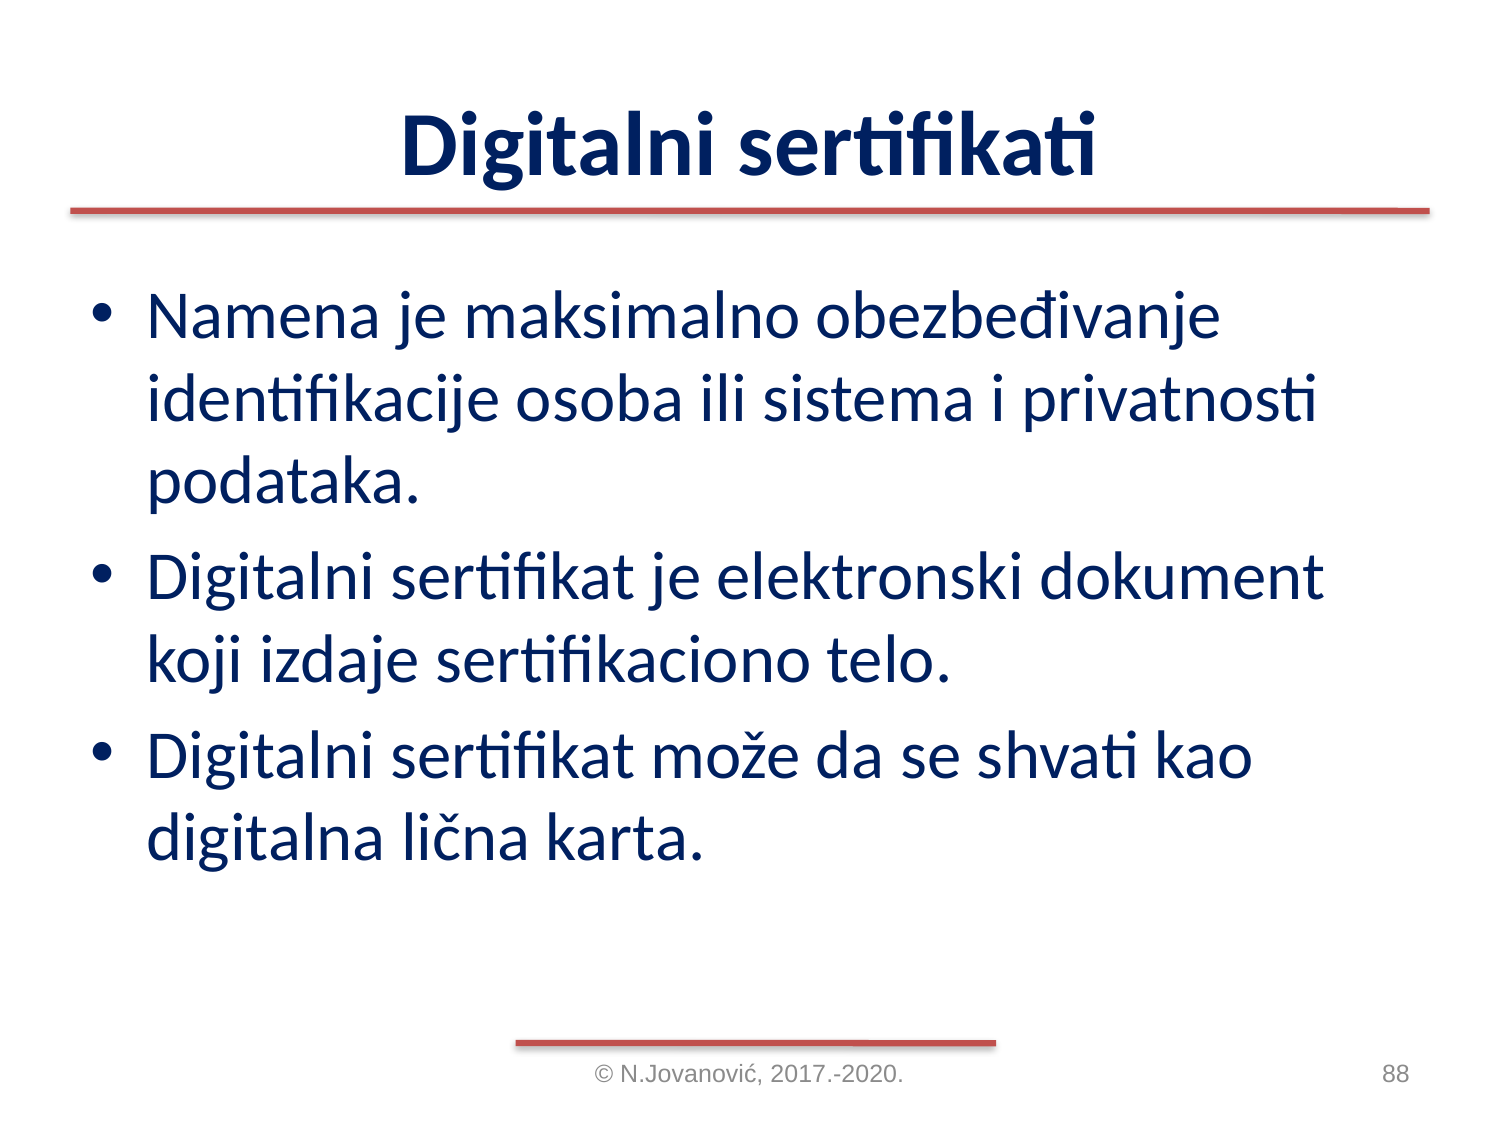

# Digitalni sertifikati
Namena je maksimalno obezbeđivanje identifikacije osoba ili sistema i privatnosti podataka.
Digitalni sertifikat je elektronski dokument koji izdaje sertifikaciono telo.
Digitalni sertifikat može da se shvati kao digitalna lična karta.

© N.Jovanović, 2017.-2020.
88